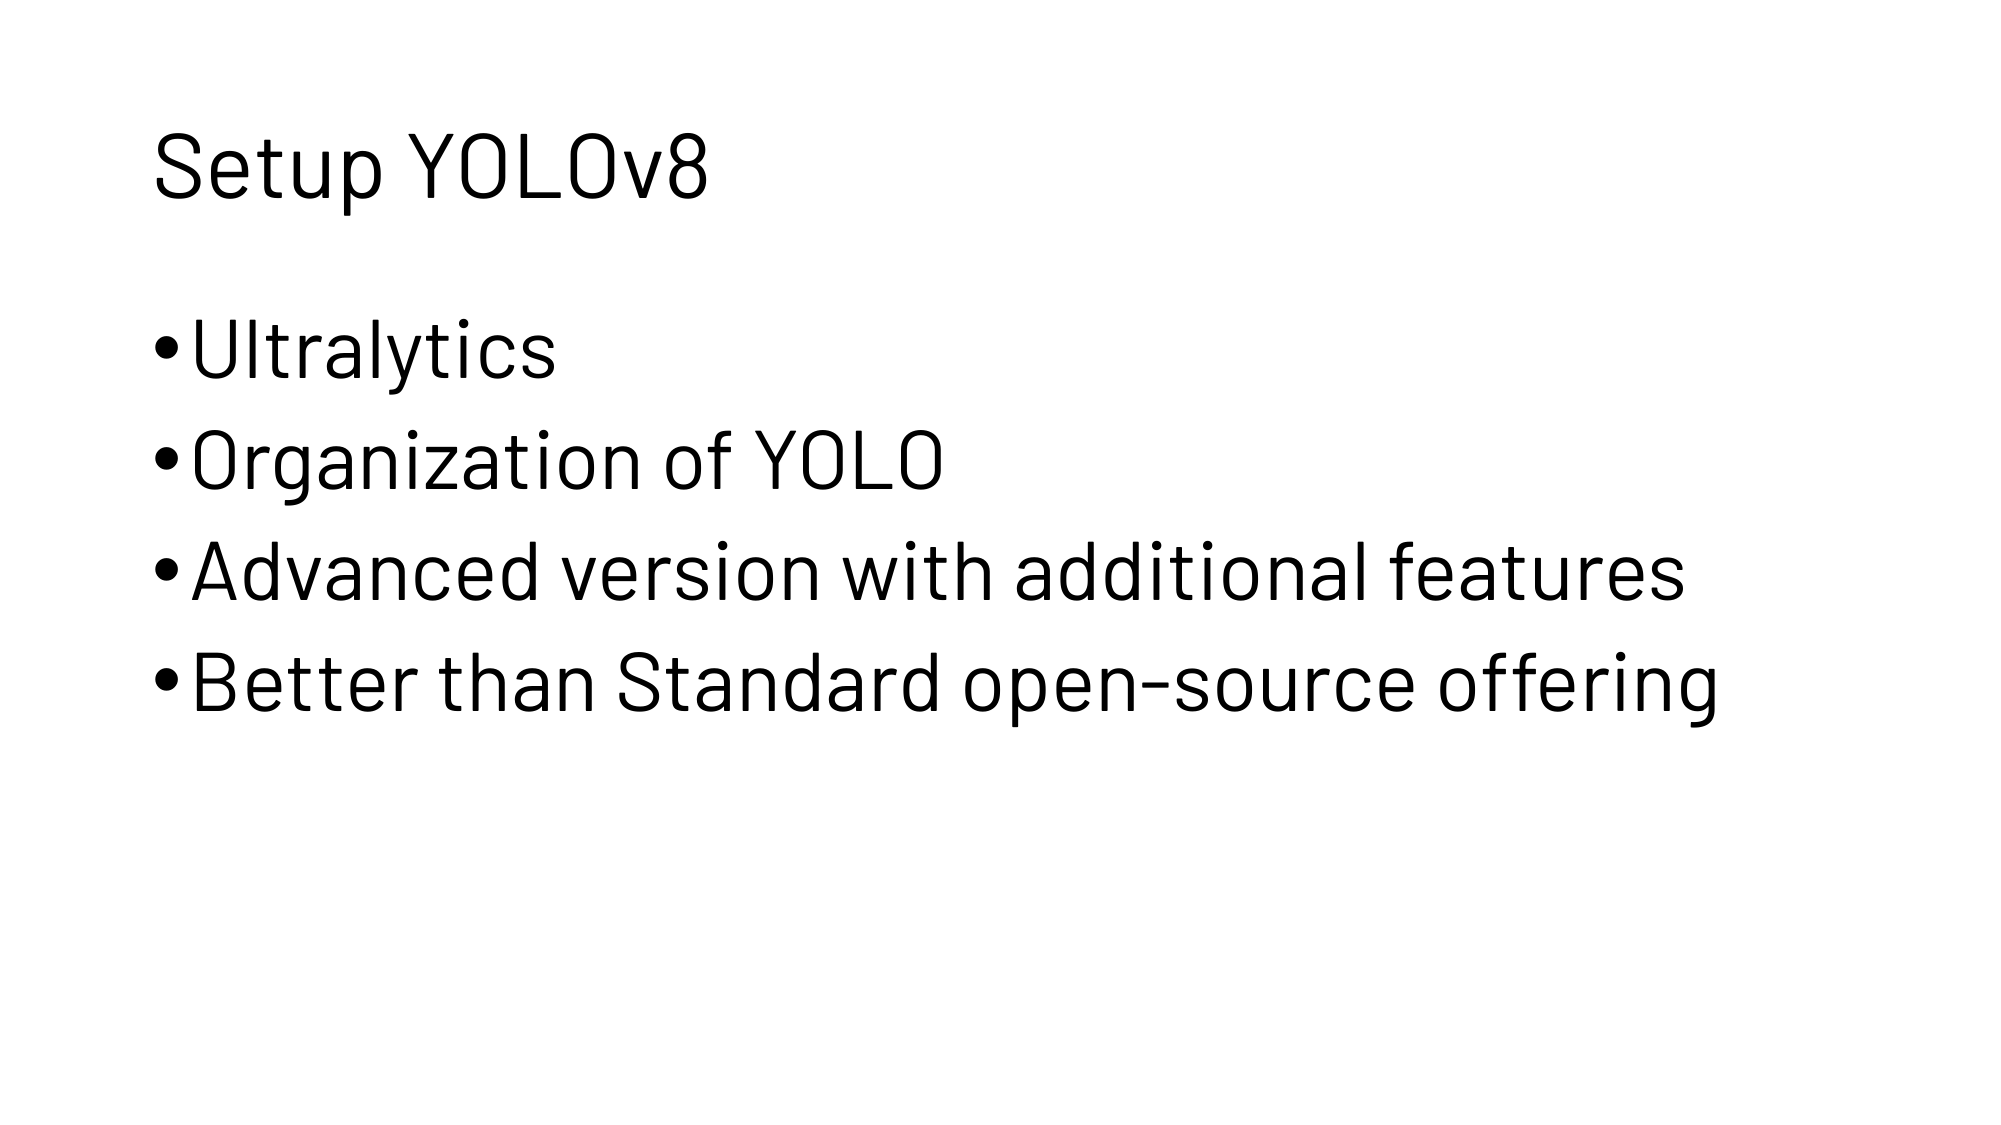

# Setup YOLOv8
Ultralytics
Organization of YOLO
Advanced version with additional features
Better than Standard open-source offering